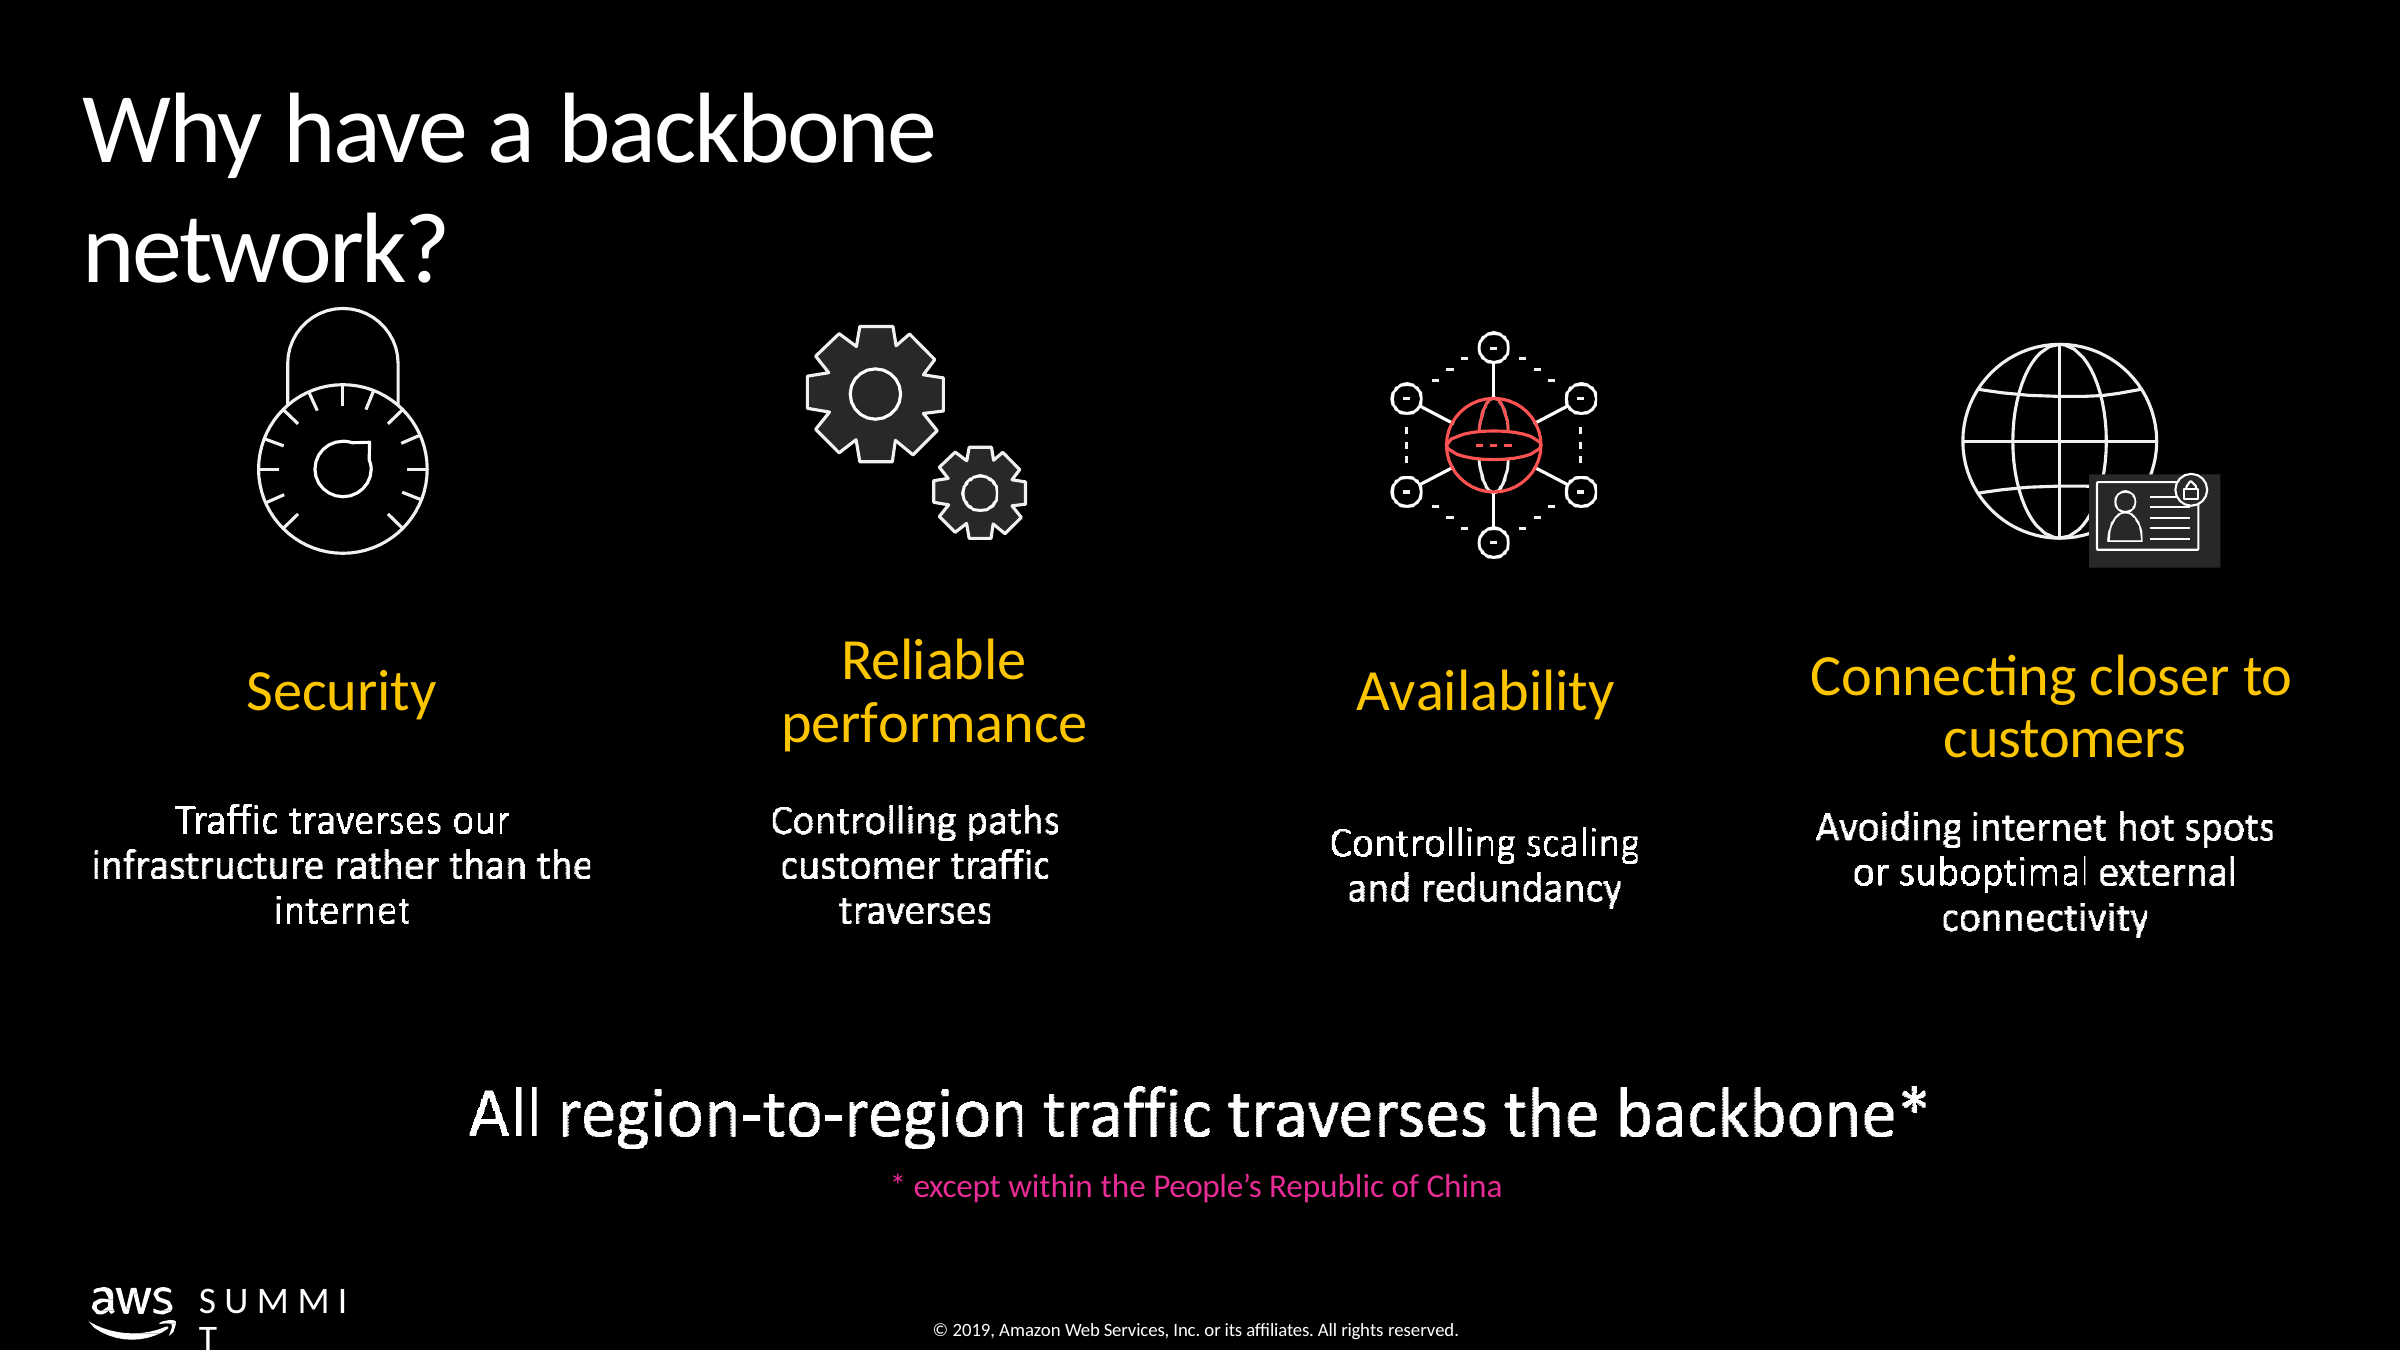

# Why have a backbone network?

Reliable  performance
Connecting closer to  customers
Security
Availability

* except within the People’s Republic of China
S U M M I T
© 2019, Amazon Web Services, Inc. or its affiliates. All rights reserved.